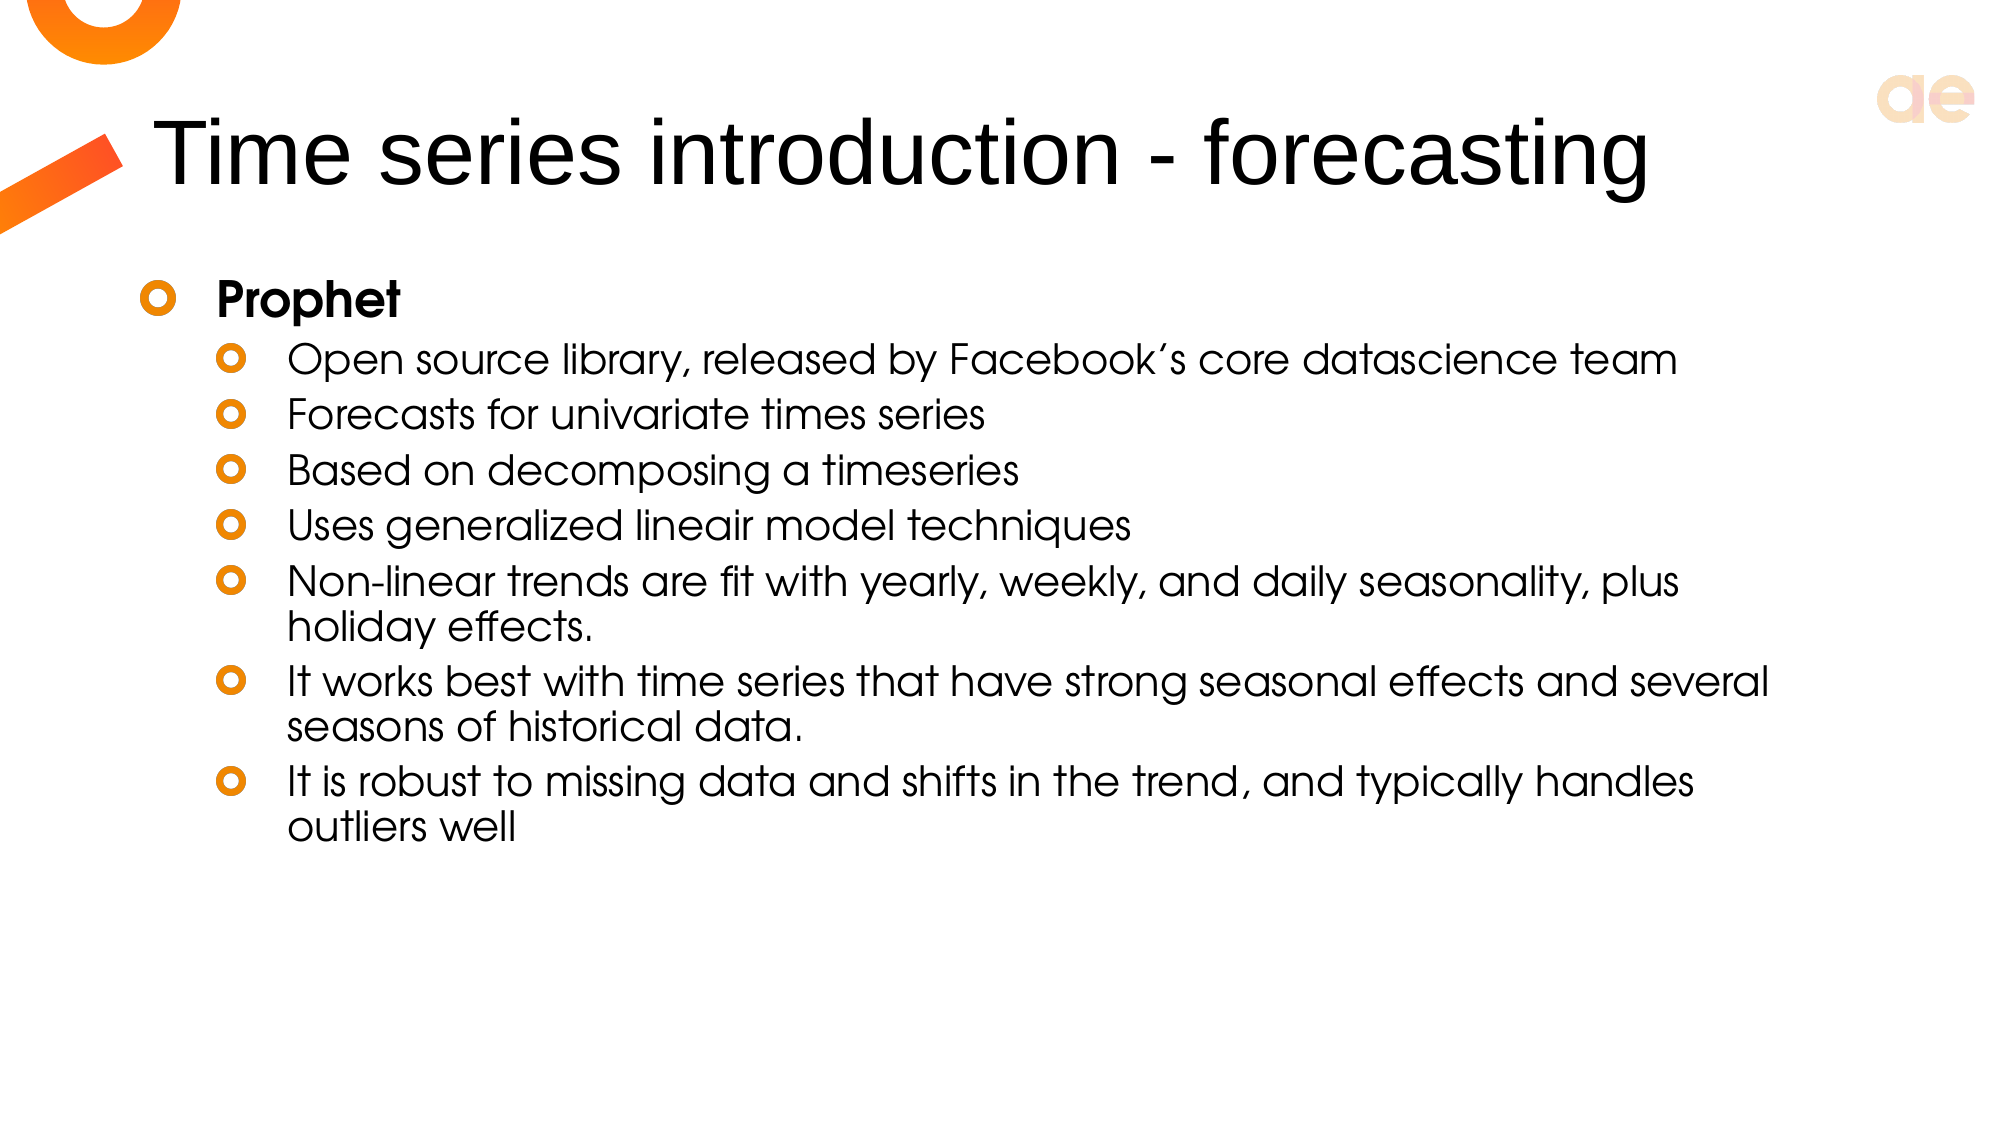

# Time series introduction - forecasting
Prophet
Open source library, released by Facebook’s core datascience team
Forecasts for univariate times series
Based on decomposing a timeseries
Uses generalized lineair model techniques
Non-linear trends are fit with yearly, weekly, and daily seasonality, plus holiday effects.
It works best with time series that have strong seasonal effects and several seasons of historical data.
It is robust to missing data and shifts in the trend, and typically handles outliers well